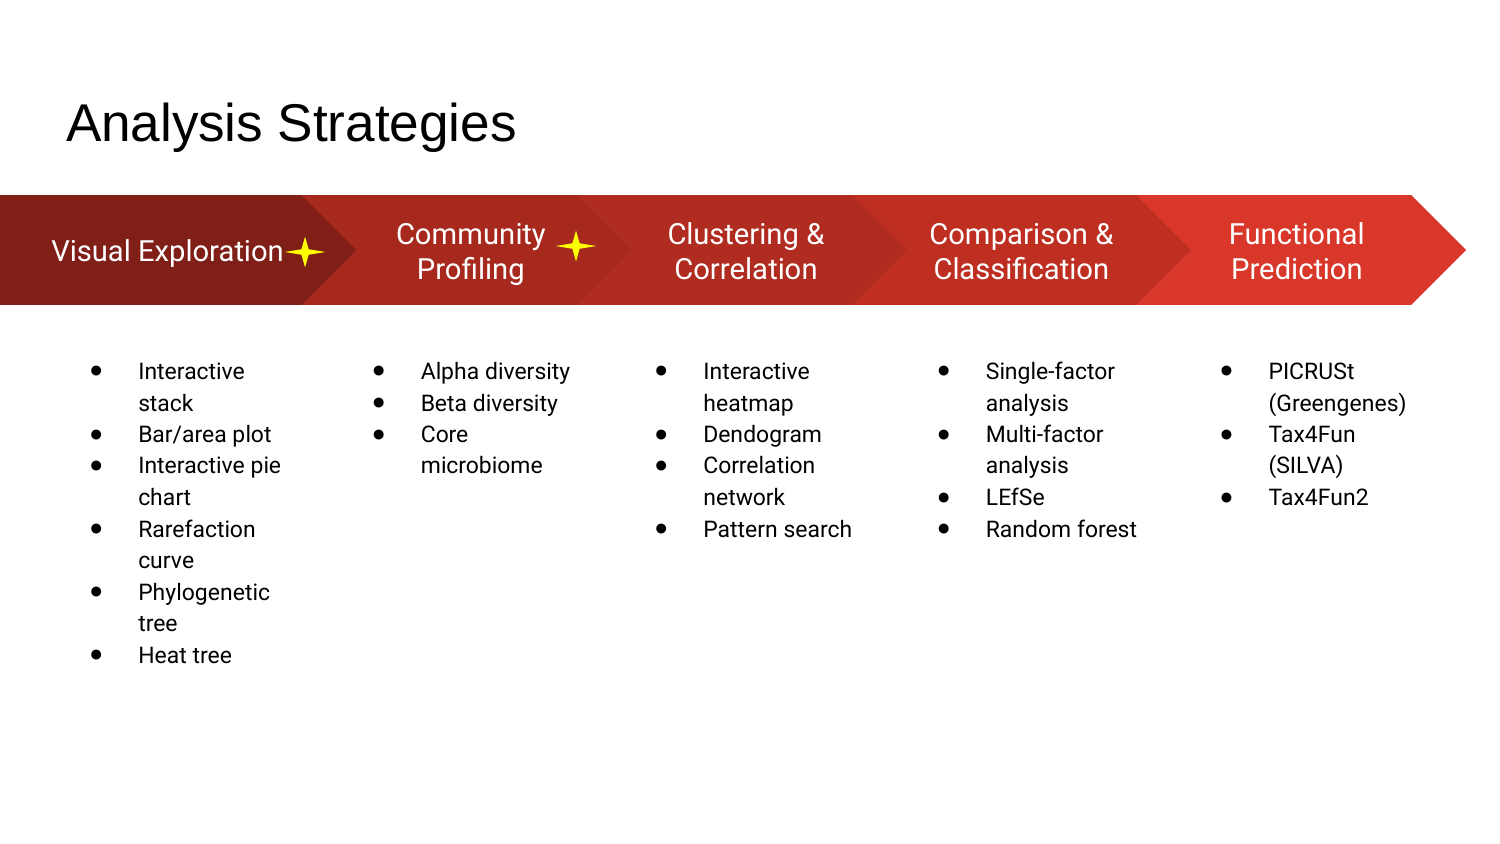

# Analysis Strategies

Community Profiling
Alpha diversity
Beta diversity
Core microbiome
Clustering & Correlation
Interactive heatmap
Dendogram
Correlation network
Pattern search
Comparison & Classification
Single-factor analysis
Multi-factor analysis
LEfSe
Random forest
Functional Prediction
PICRUSt (Greengenes)
Tax4Fun (SILVA)
Tax4Fun2
Visual Exploration
Interactive stack
Bar/area plot
Interactive pie chart
Rarefaction curve
Phylogenetic tree
Heat tree